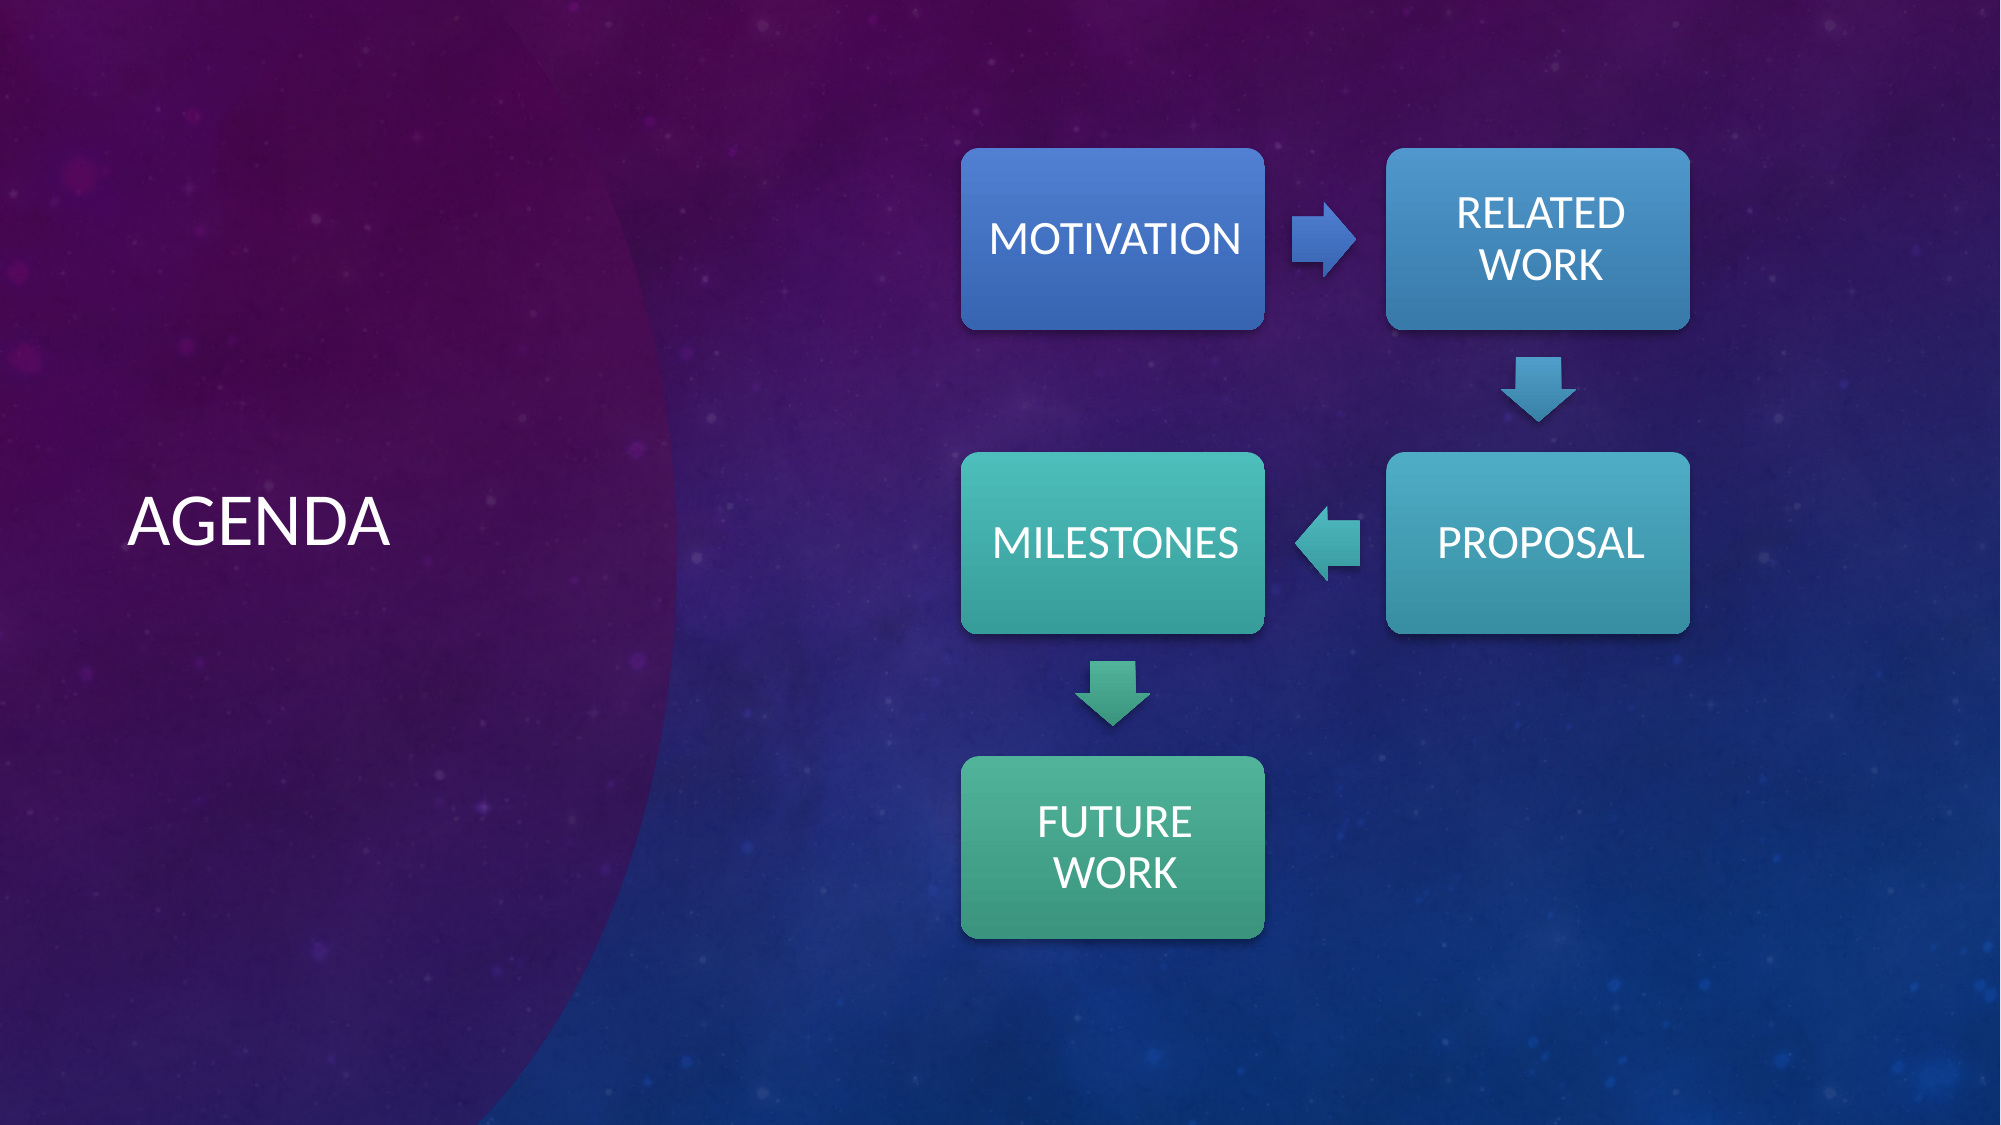

# agenda
MOTIVATION

RELATED WORK

PROPOSAL

MILESTONES

FUTURE WORK